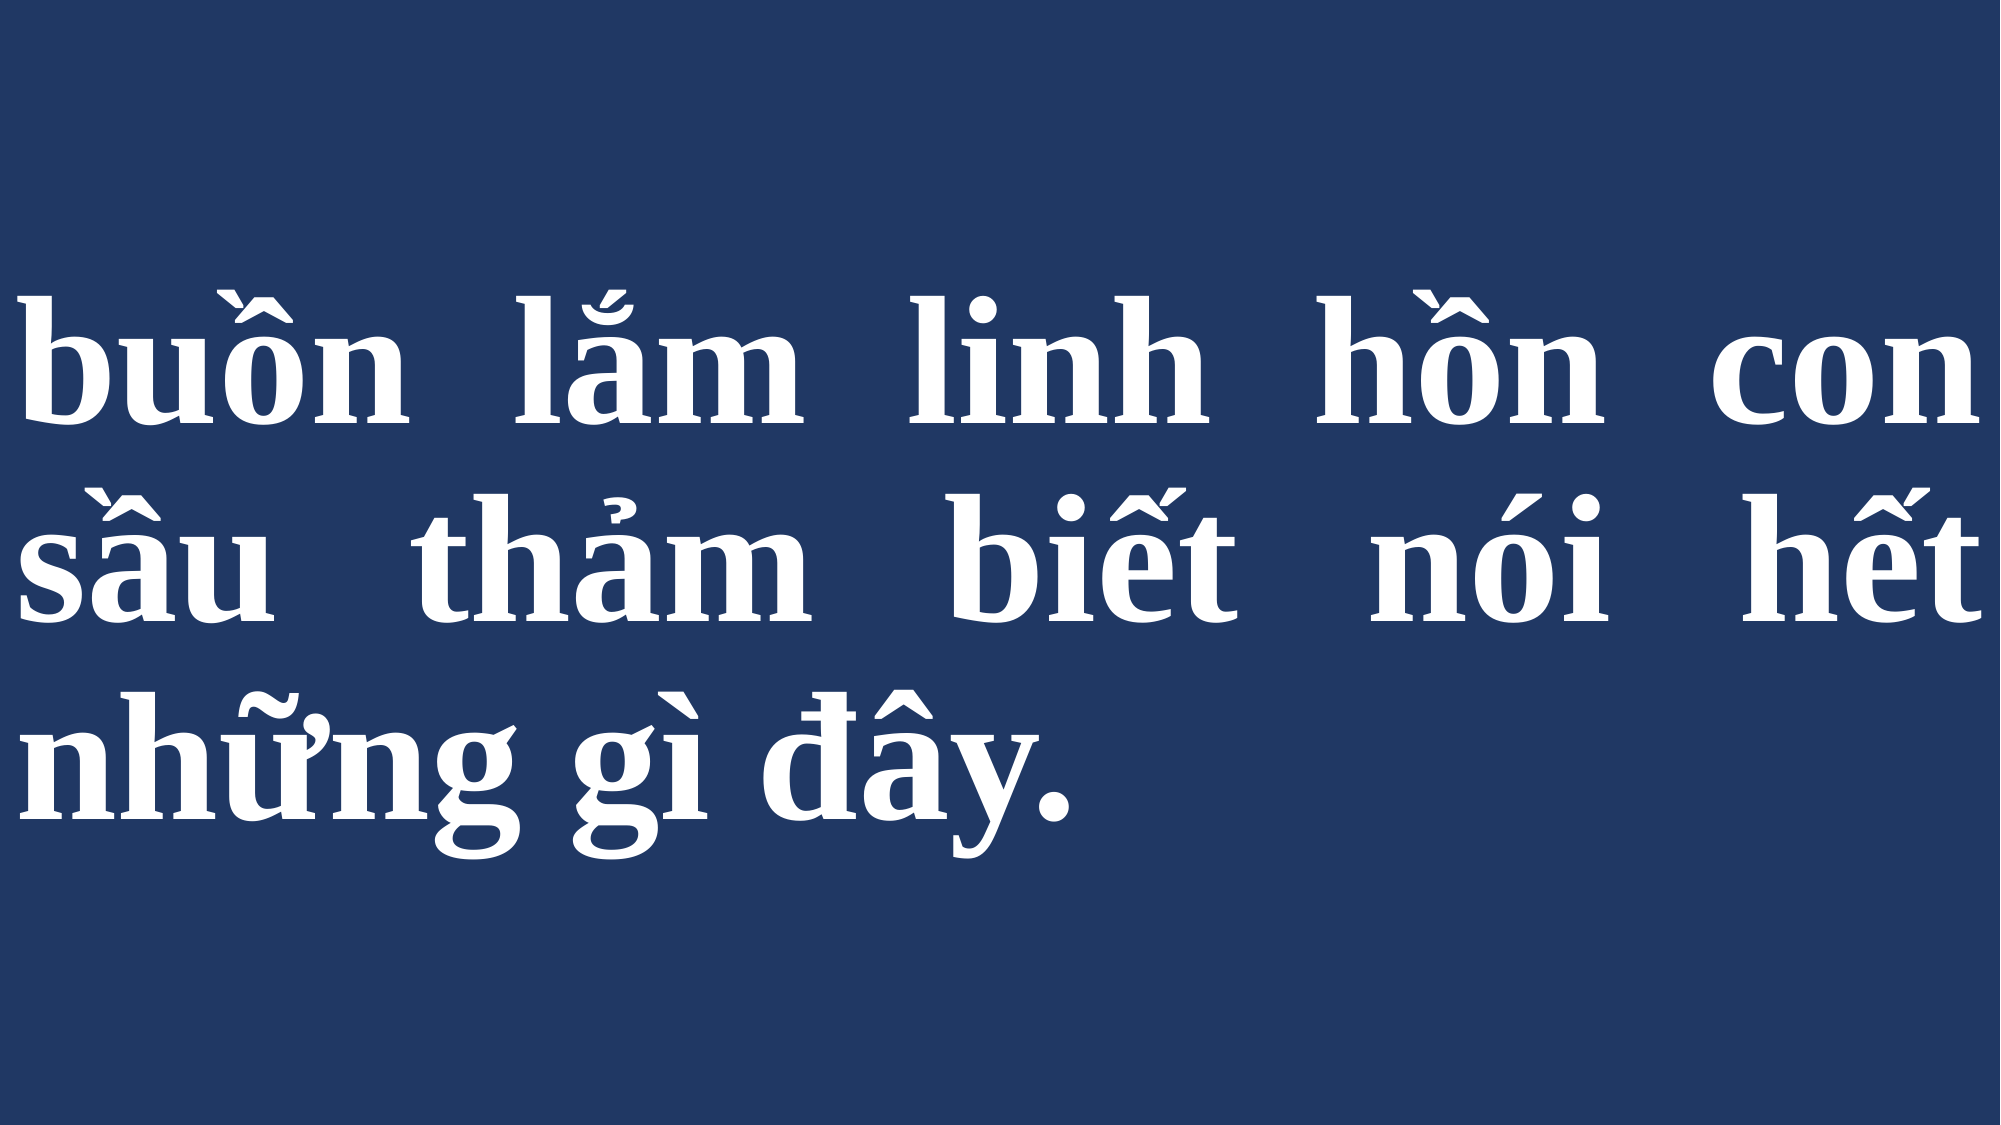

# buồn lắm linh hồn con sầu thảm biết nói hết những gì đây.